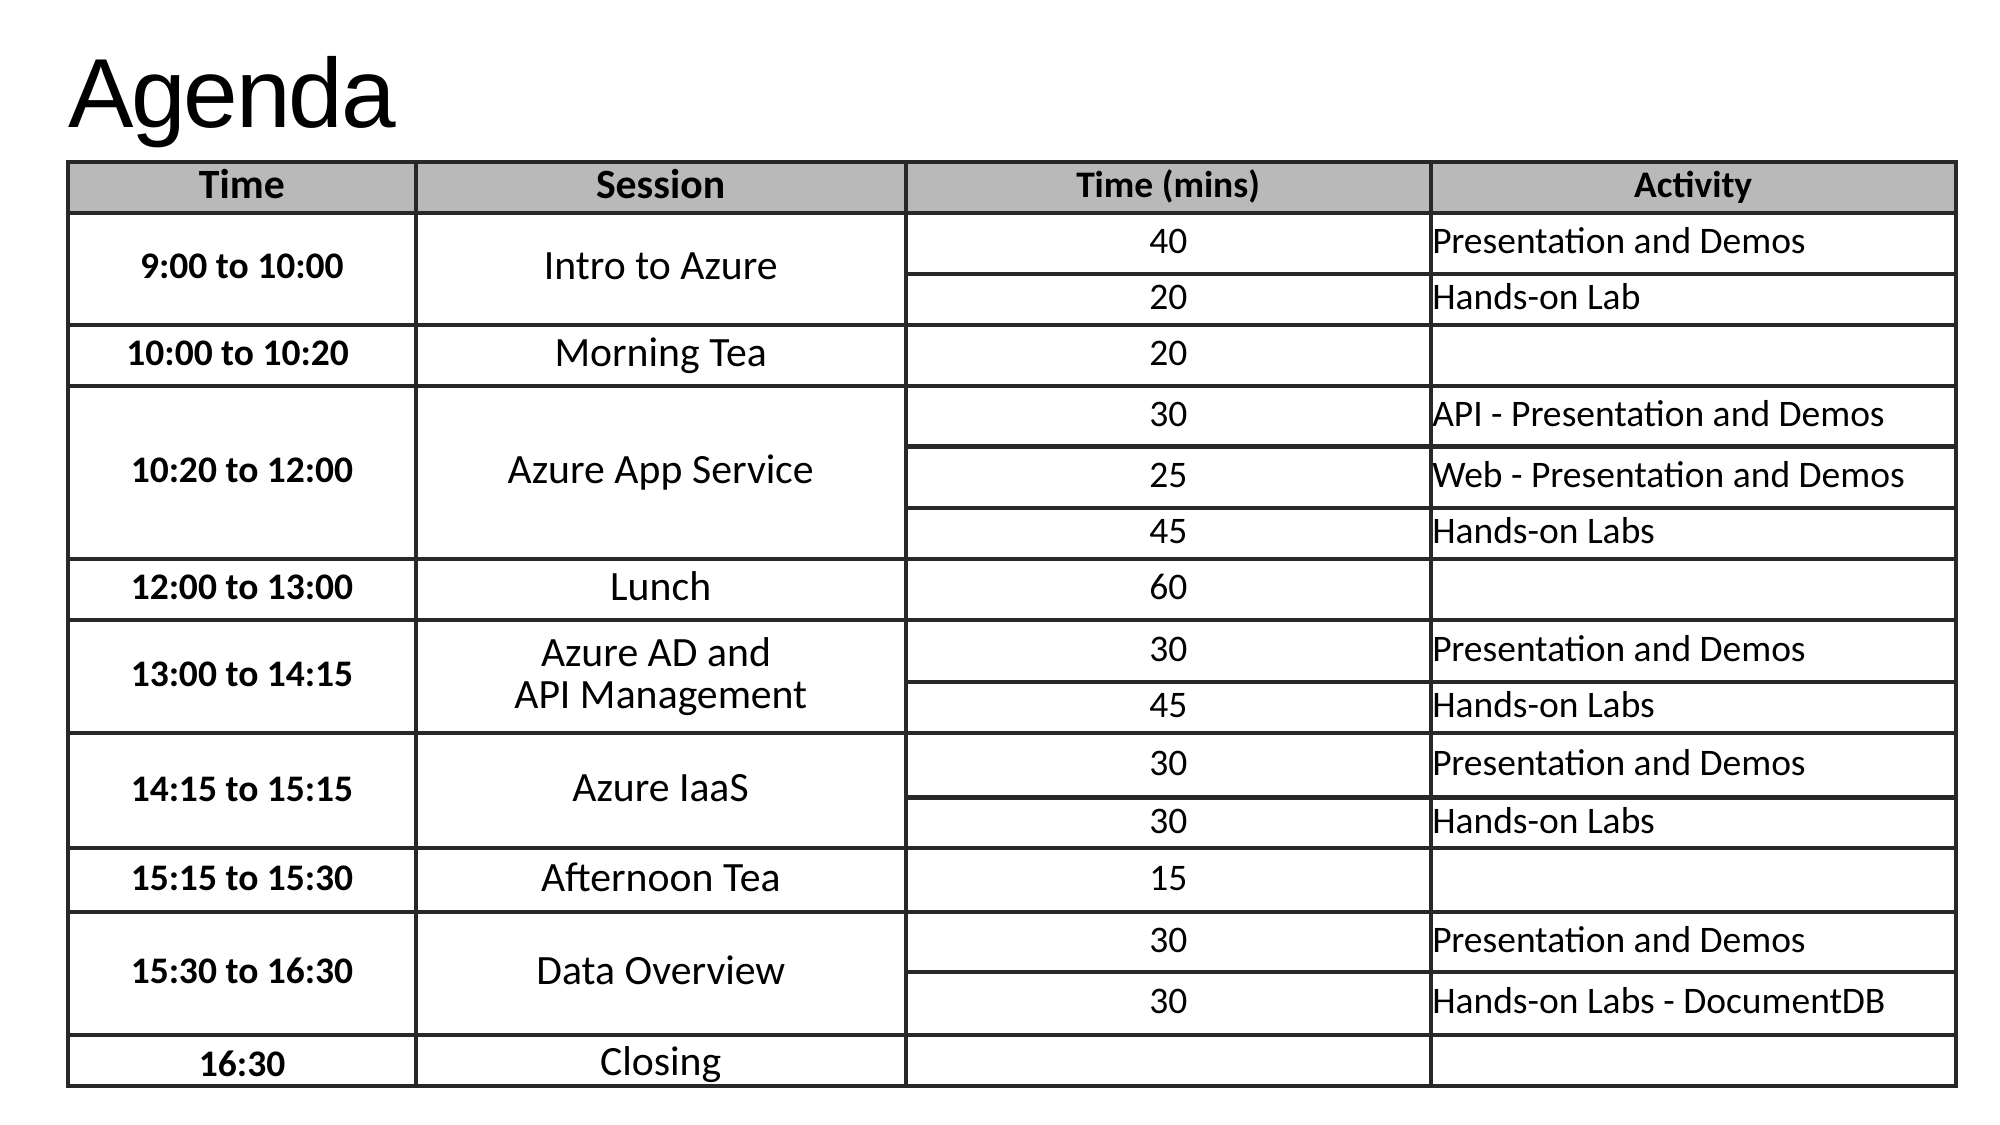

# Agenda
| Time | Session | Time (mins) | Activity |
| --- | --- | --- | --- |
| 9:00 to 10:00 | Intro to Azure | 40 | Presentation and Demos |
|  |  | 20 | Hands-on Lab |
| 10:00 to 10:20 | Morning Tea | 20 |  |
| 10:20 to 12:00 | Azure App Service | 30 | API - Presentation and Demos |
|  |  | 25 | Web - Presentation and Demos |
|  |  | 45 | Hands-on Labs |
| 12:00 to 13:00 | Lunch | 60 |  |
| 13:00 to 14:15 | Azure AD and API Management | 30 | Presentation and Demos |
|  |  | 45 | Hands-on Labs |
| 14:15 to 15:15 | Azure IaaS | 30 | Presentation and Demos |
|  |  | 30 | Hands-on Labs |
| 15:15 to 15:30 | Afternoon Tea | 15 |  |
| 15:30 to 16:30 | Data Overview | 30 | Presentation and Demos |
|  |  | 30 | Hands-on Labs - DocumentDB |
| 16:30 | Closing |  |  |